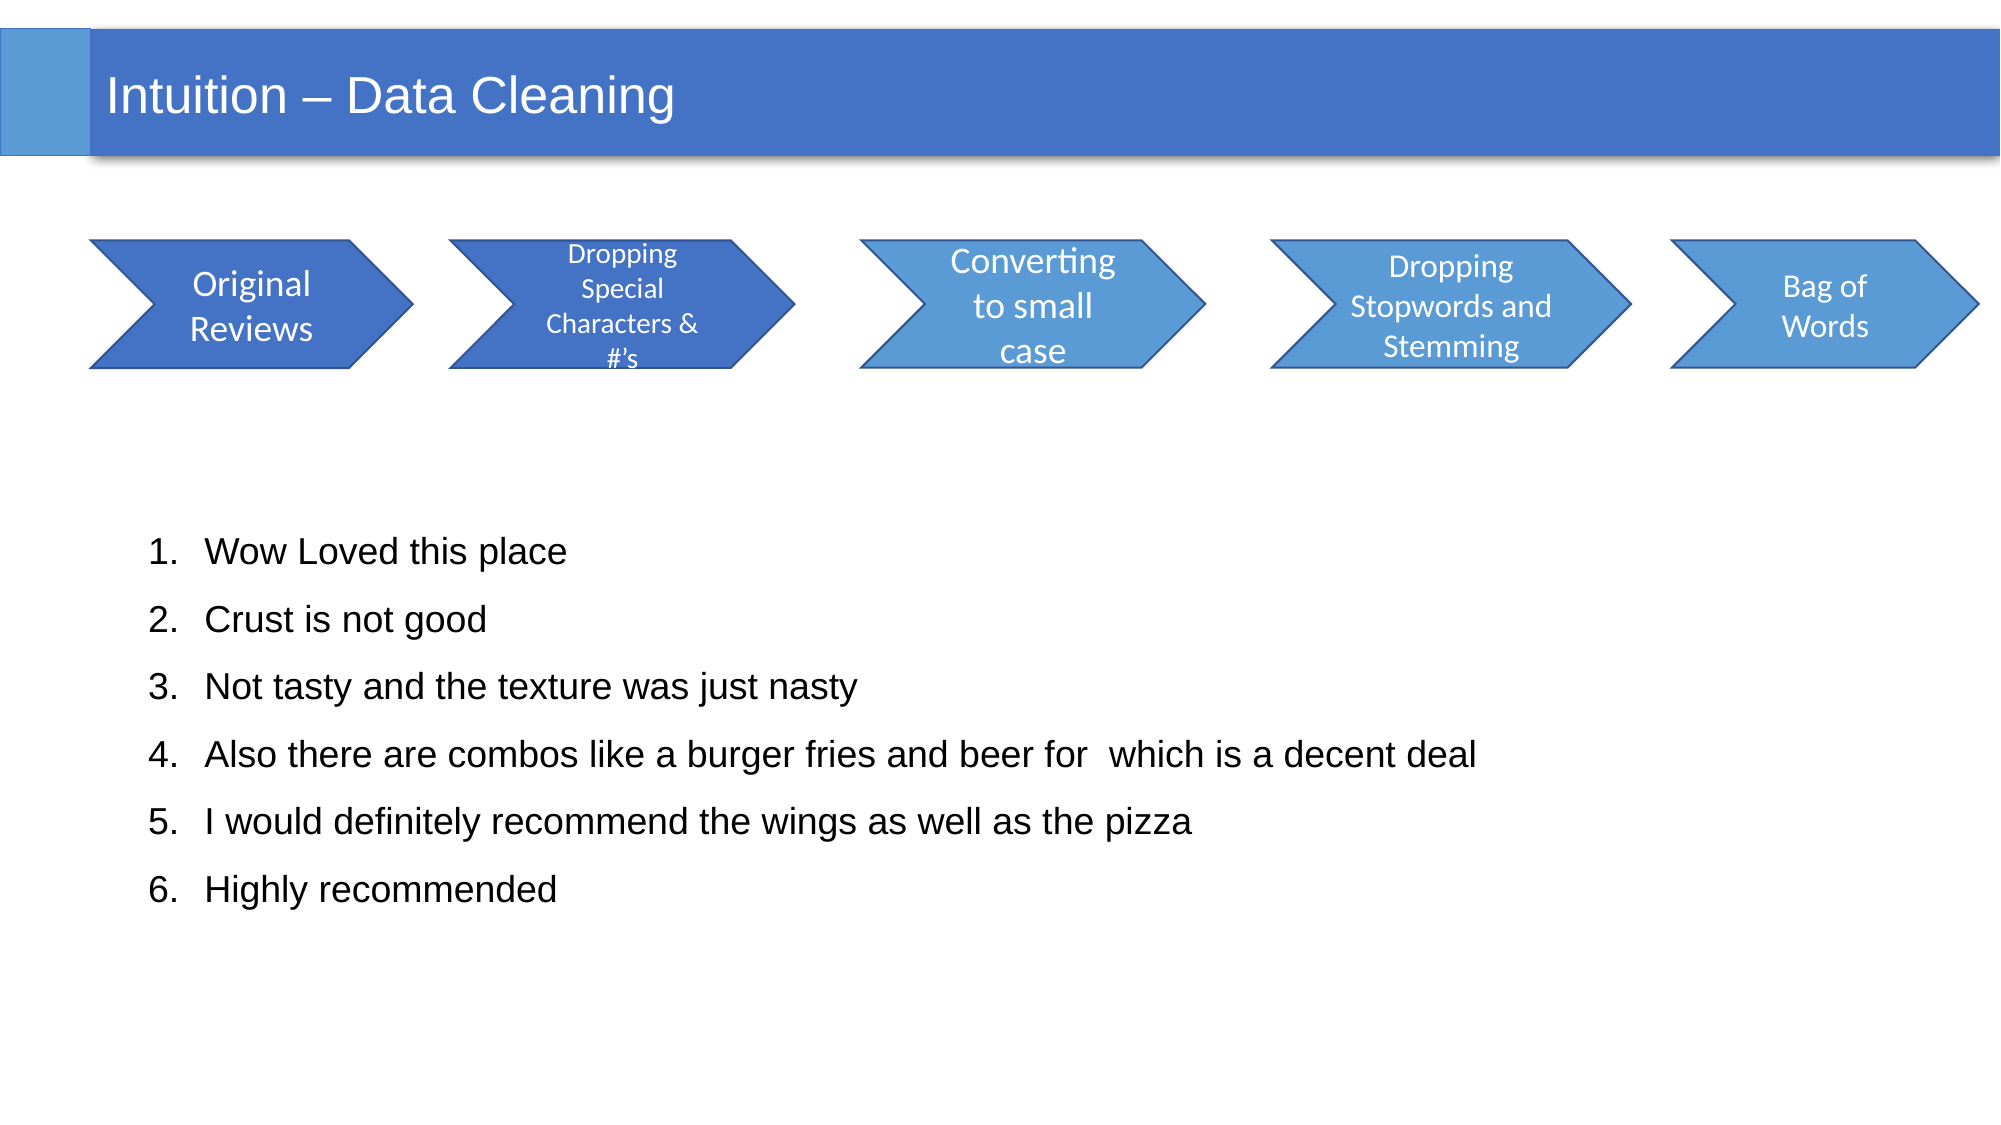

Intuition – Data Cleaning
Original Reviews
Converting to small case
Dropping Stopwords and Stemming
Bag of Words
Dropping Special Characters & #’s

Wow Loved this place
Crust is not good
Not tasty and the texture was just nasty
Also there are combos like a burger fries and beer for  which is a decent deal
I would definitely recommend the wings as well as the pizza
Highly recommended